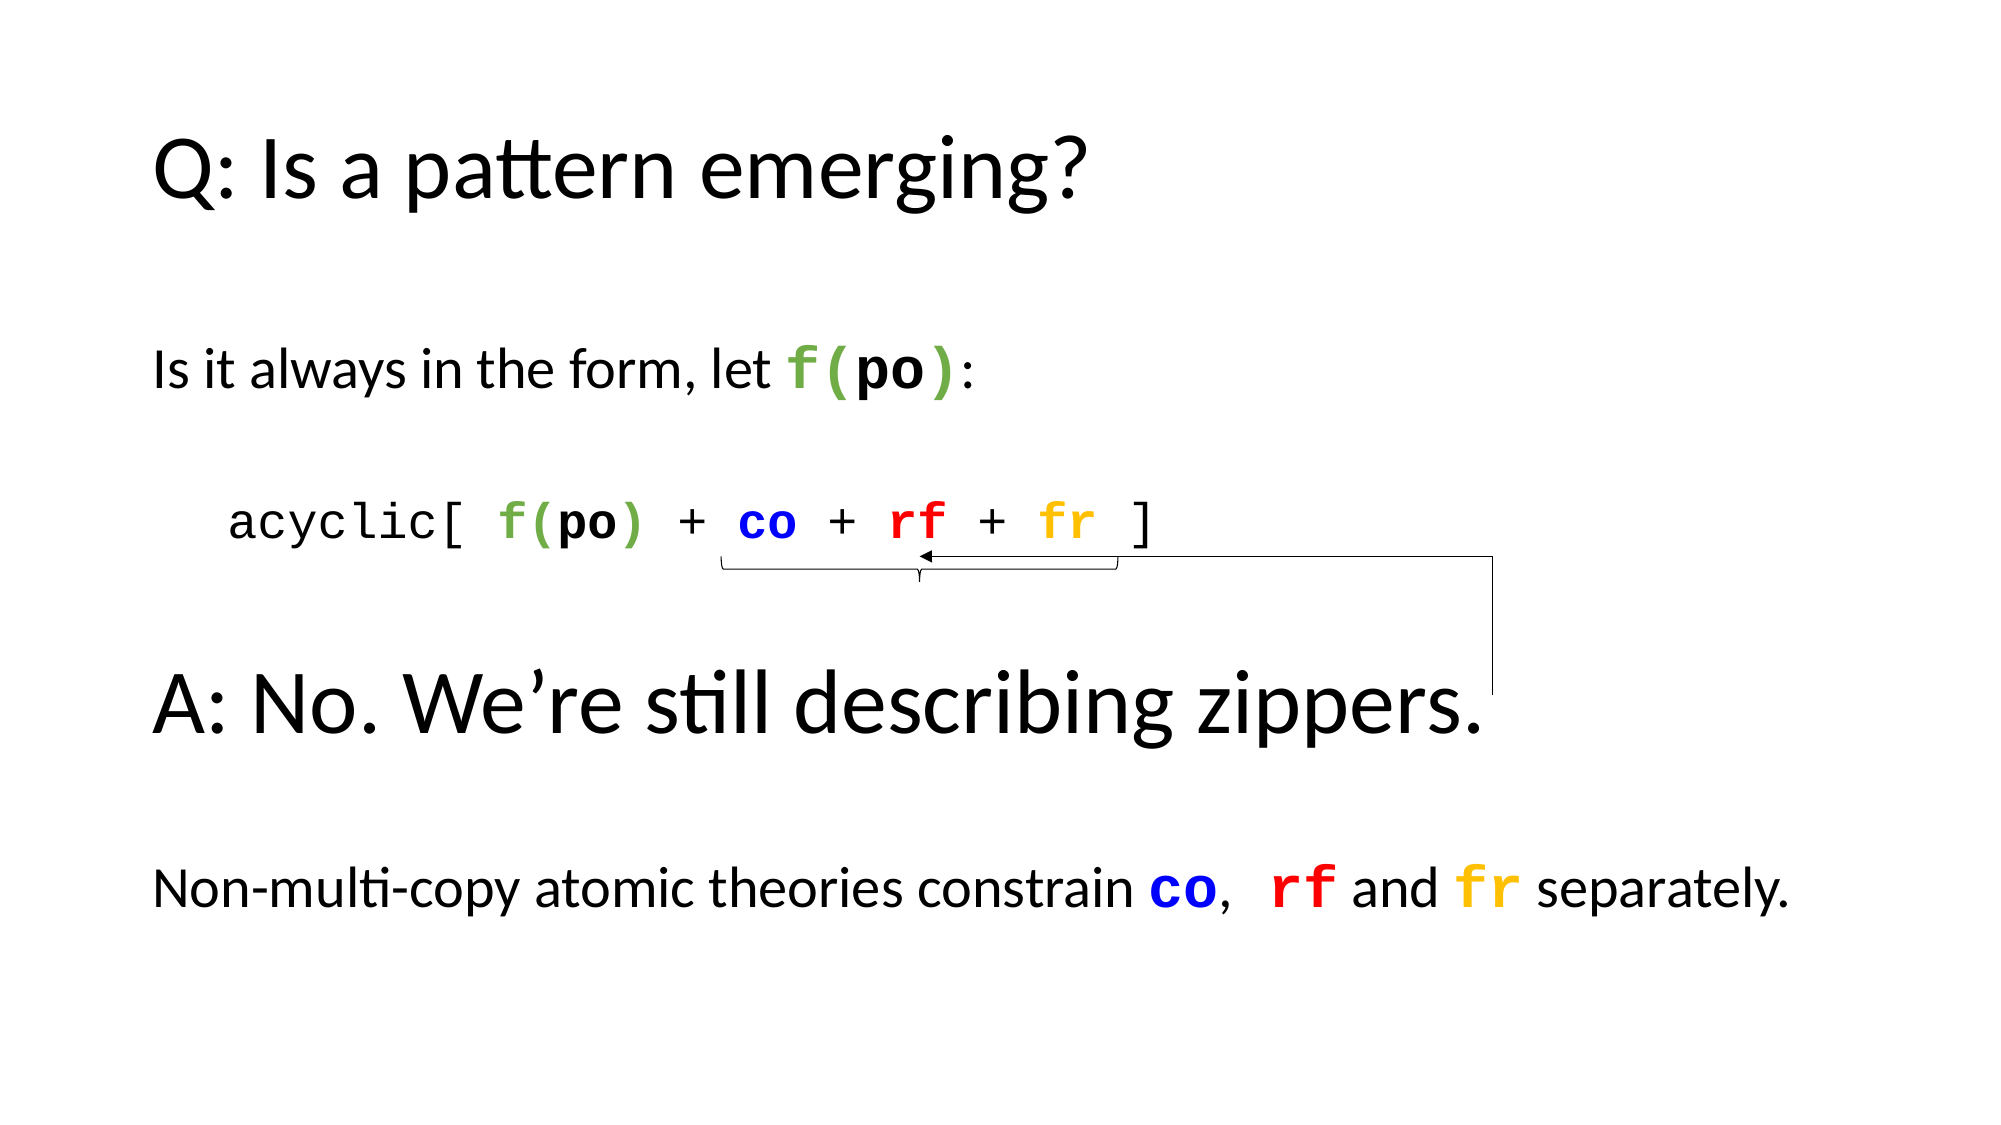

# Q: Is a pattern emerging?
Is it always in the form, let f(po):

acyclic[ f(po) + co + rf + fr ]

A: No. We’re still describing zippers.

Non-multi-copy atomic theories constrain co, rf and fr separately.